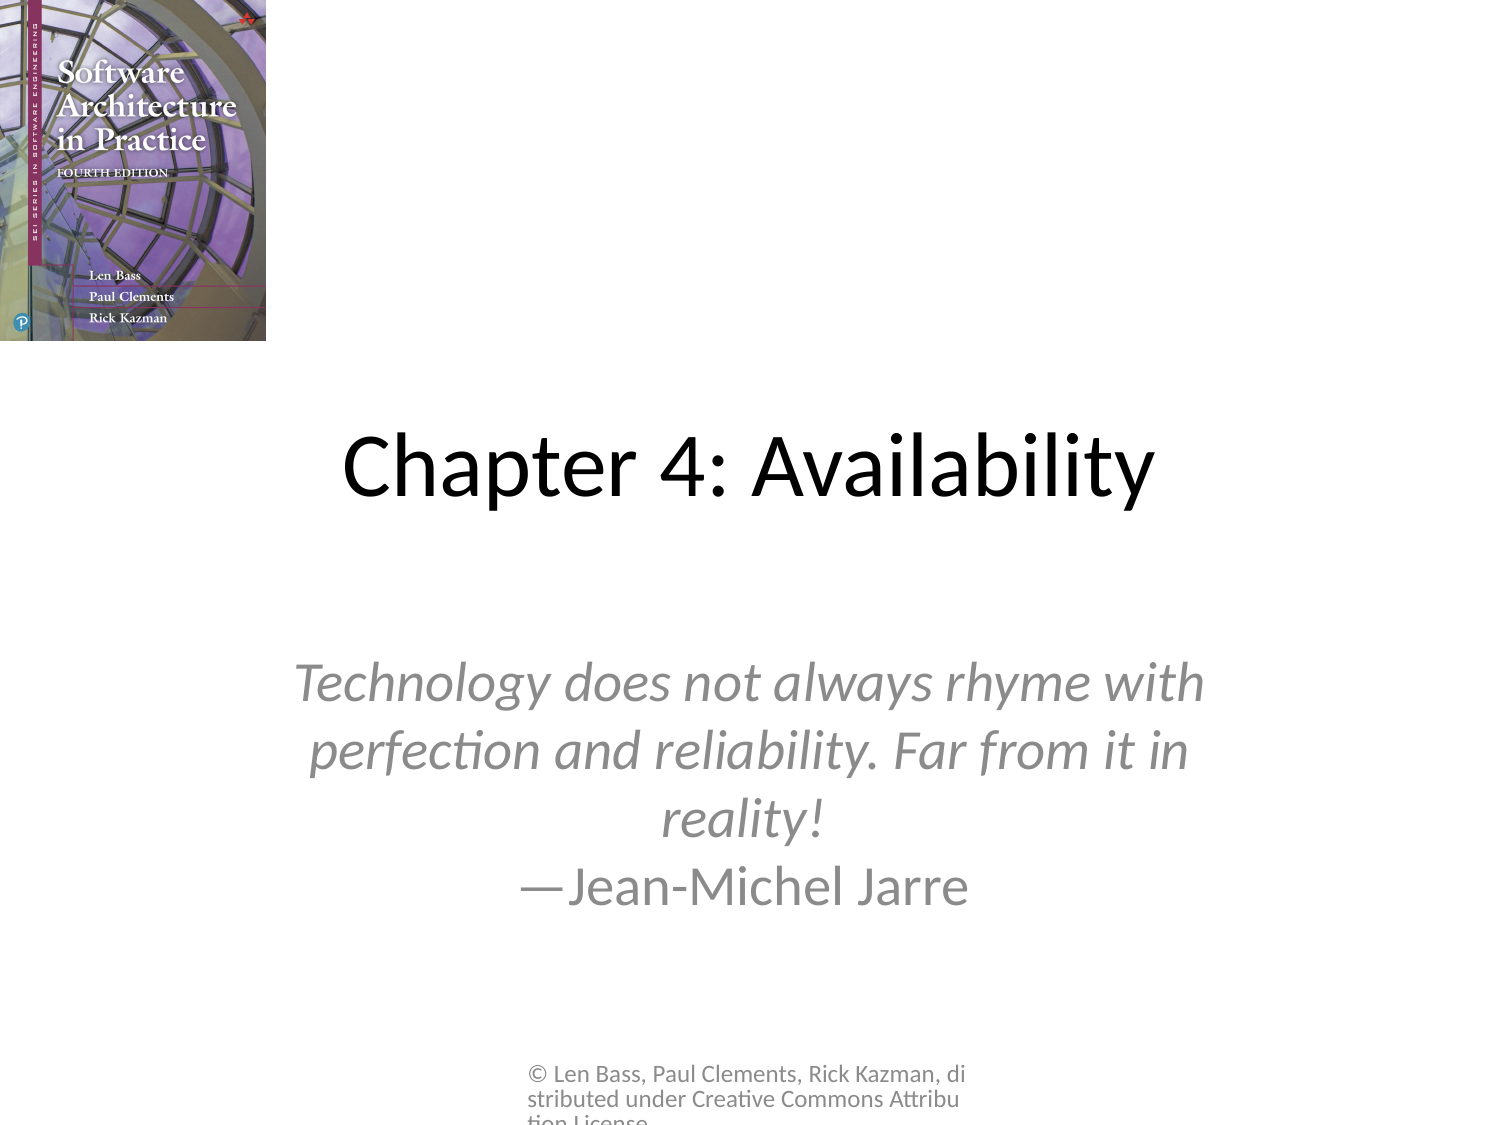

# Chapter 4: Availability
Technology does not always rhyme with perfection and reliability. Far from it in reality!
—Jean-Michel Jarre

© Len Bass, Paul Clements, Rick Kazman, distributed under Creative Commons Attribution License